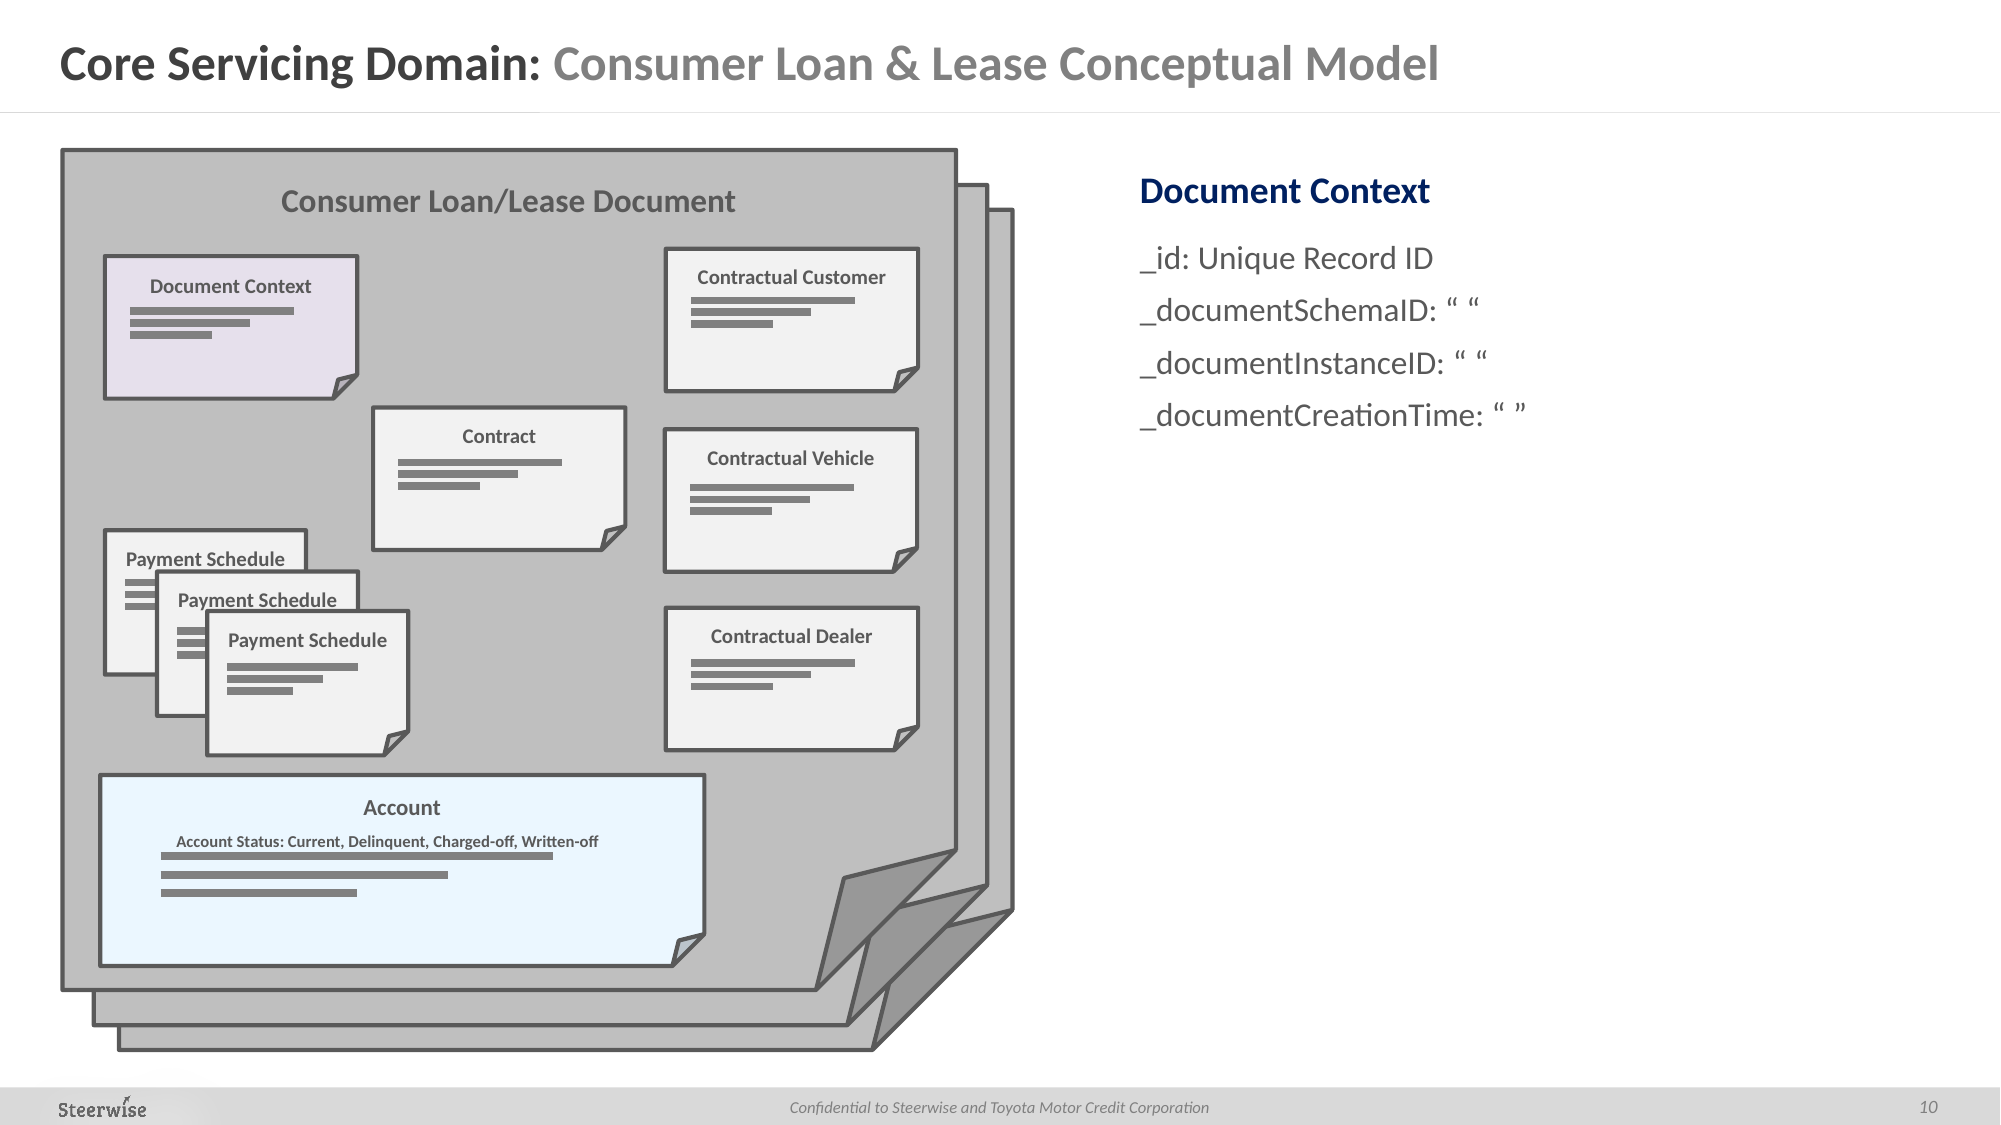

# Core Servicing Domain: Consumer Loan & Lease Conceptual Model
Document Context
_id: Unique Record ID
_documentSchemaID: “ “
_documentInstanceID: “ “
_documentCreationTime: “ ”

Consumer Loan/Lease Document

Contractual Customer

Document Context

Contract

Contractual Vehicle

Payment Schedule

Payment Schedule

Payment Schedule

Contractual Dealer

Account
Account Status: Current, Delinquent, Charged-off, Written-off
10